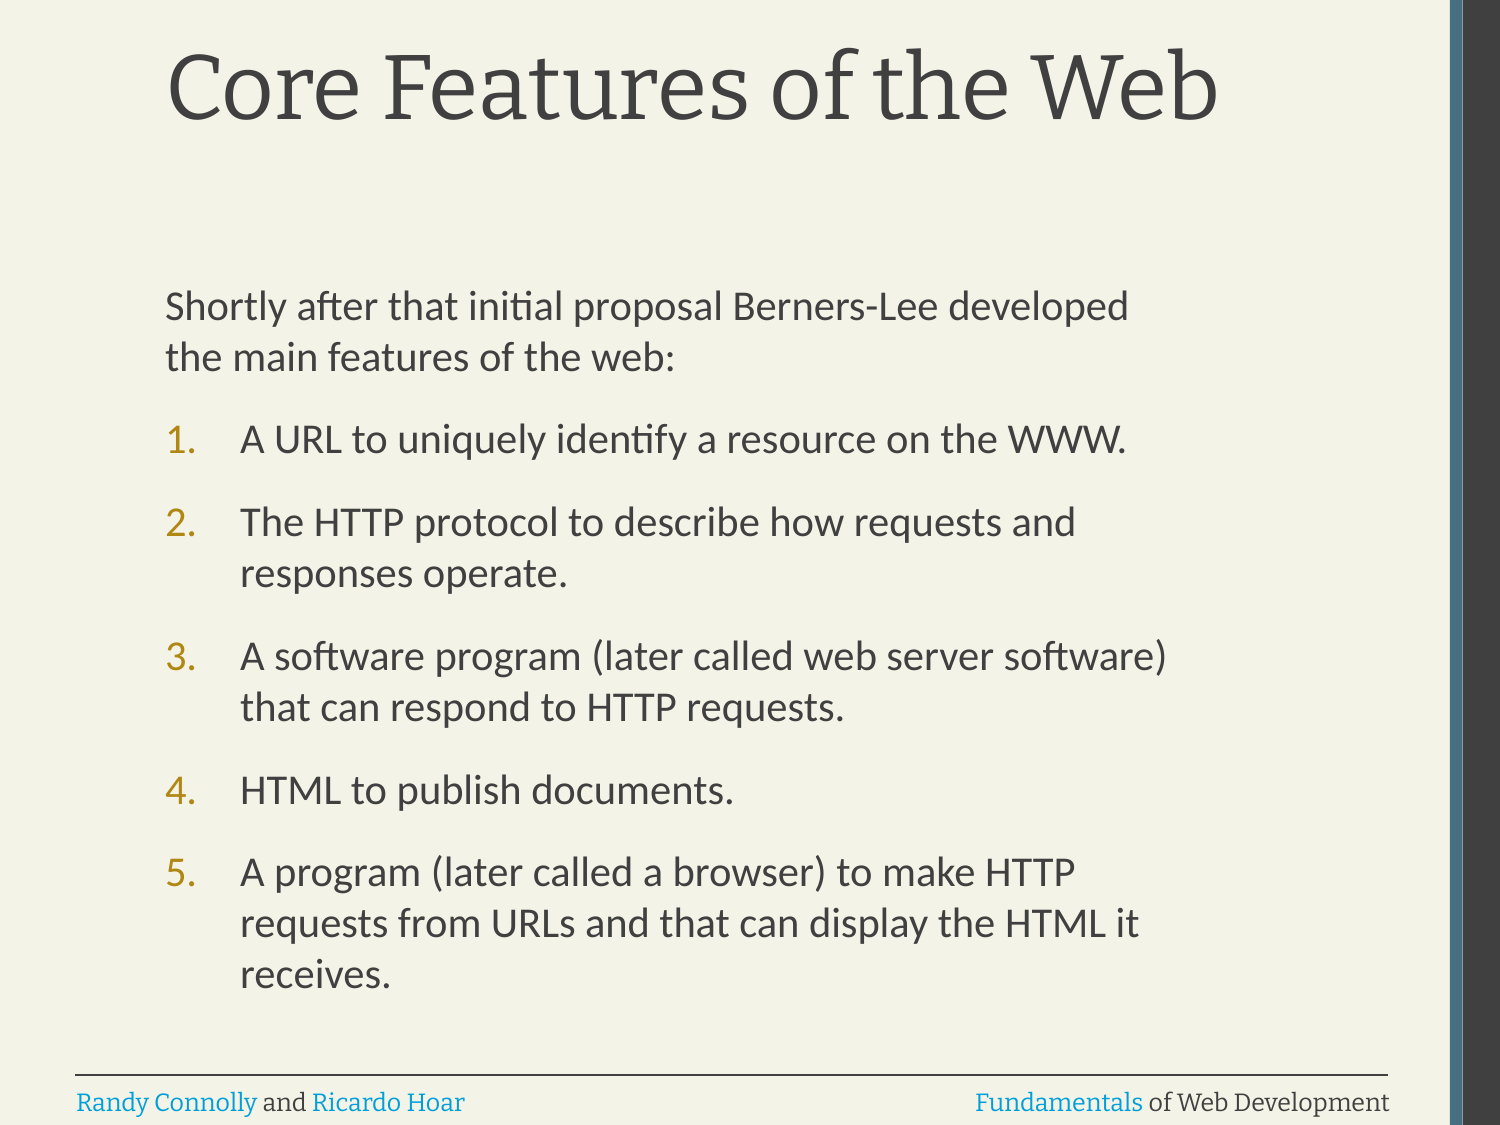

# Core Features of the Web

Shortly after that initial proposal Berners-Lee developed the main features of the web:
A URL to uniquely identify a resource on the WWW.
The HTTP protocol to describe how requests and responses operate.
A software program (later called web server software) that can respond to HTTP requests.
HTML to publish documents.
A program (later called a browser) to make HTTP requests from URLs and that can display the HTML it receives.